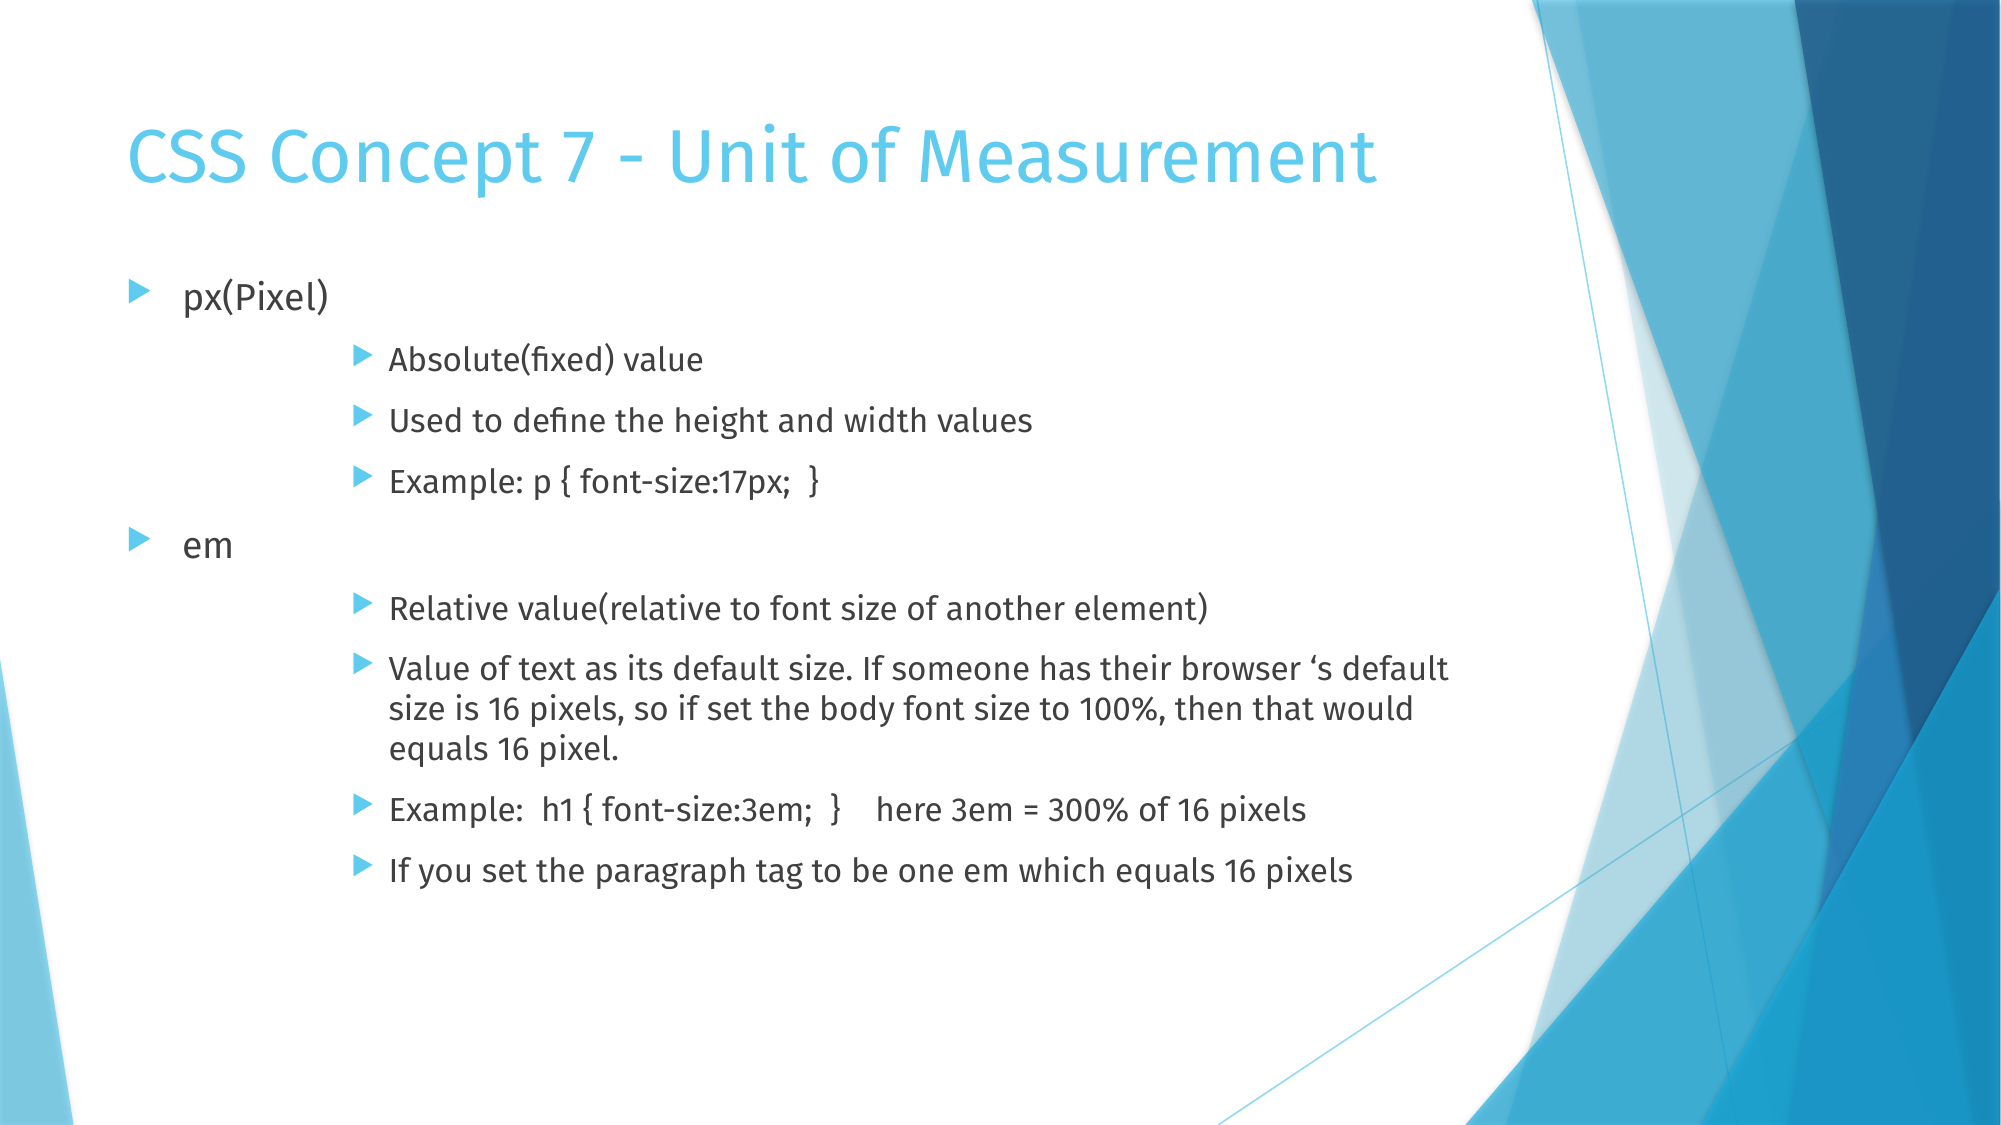

# CSS Concept 7 - Unit of Measurement
px(Pixel)
Absolute(fixed) value
Used to define the height and width values
Example: p { font-size:17px;  }
em
Relative value(relative to font size of another element)
Value of text as its default size. If someone has their browser ‘s default size is 16 pixels, so if set the body font size to 100%, then that would equals 16 pixel.
Example:  h1 { font-size:3em;  }    here 3em = 300% of 16 pixels
If you set the paragraph tag to be one em which equals 16 pixels